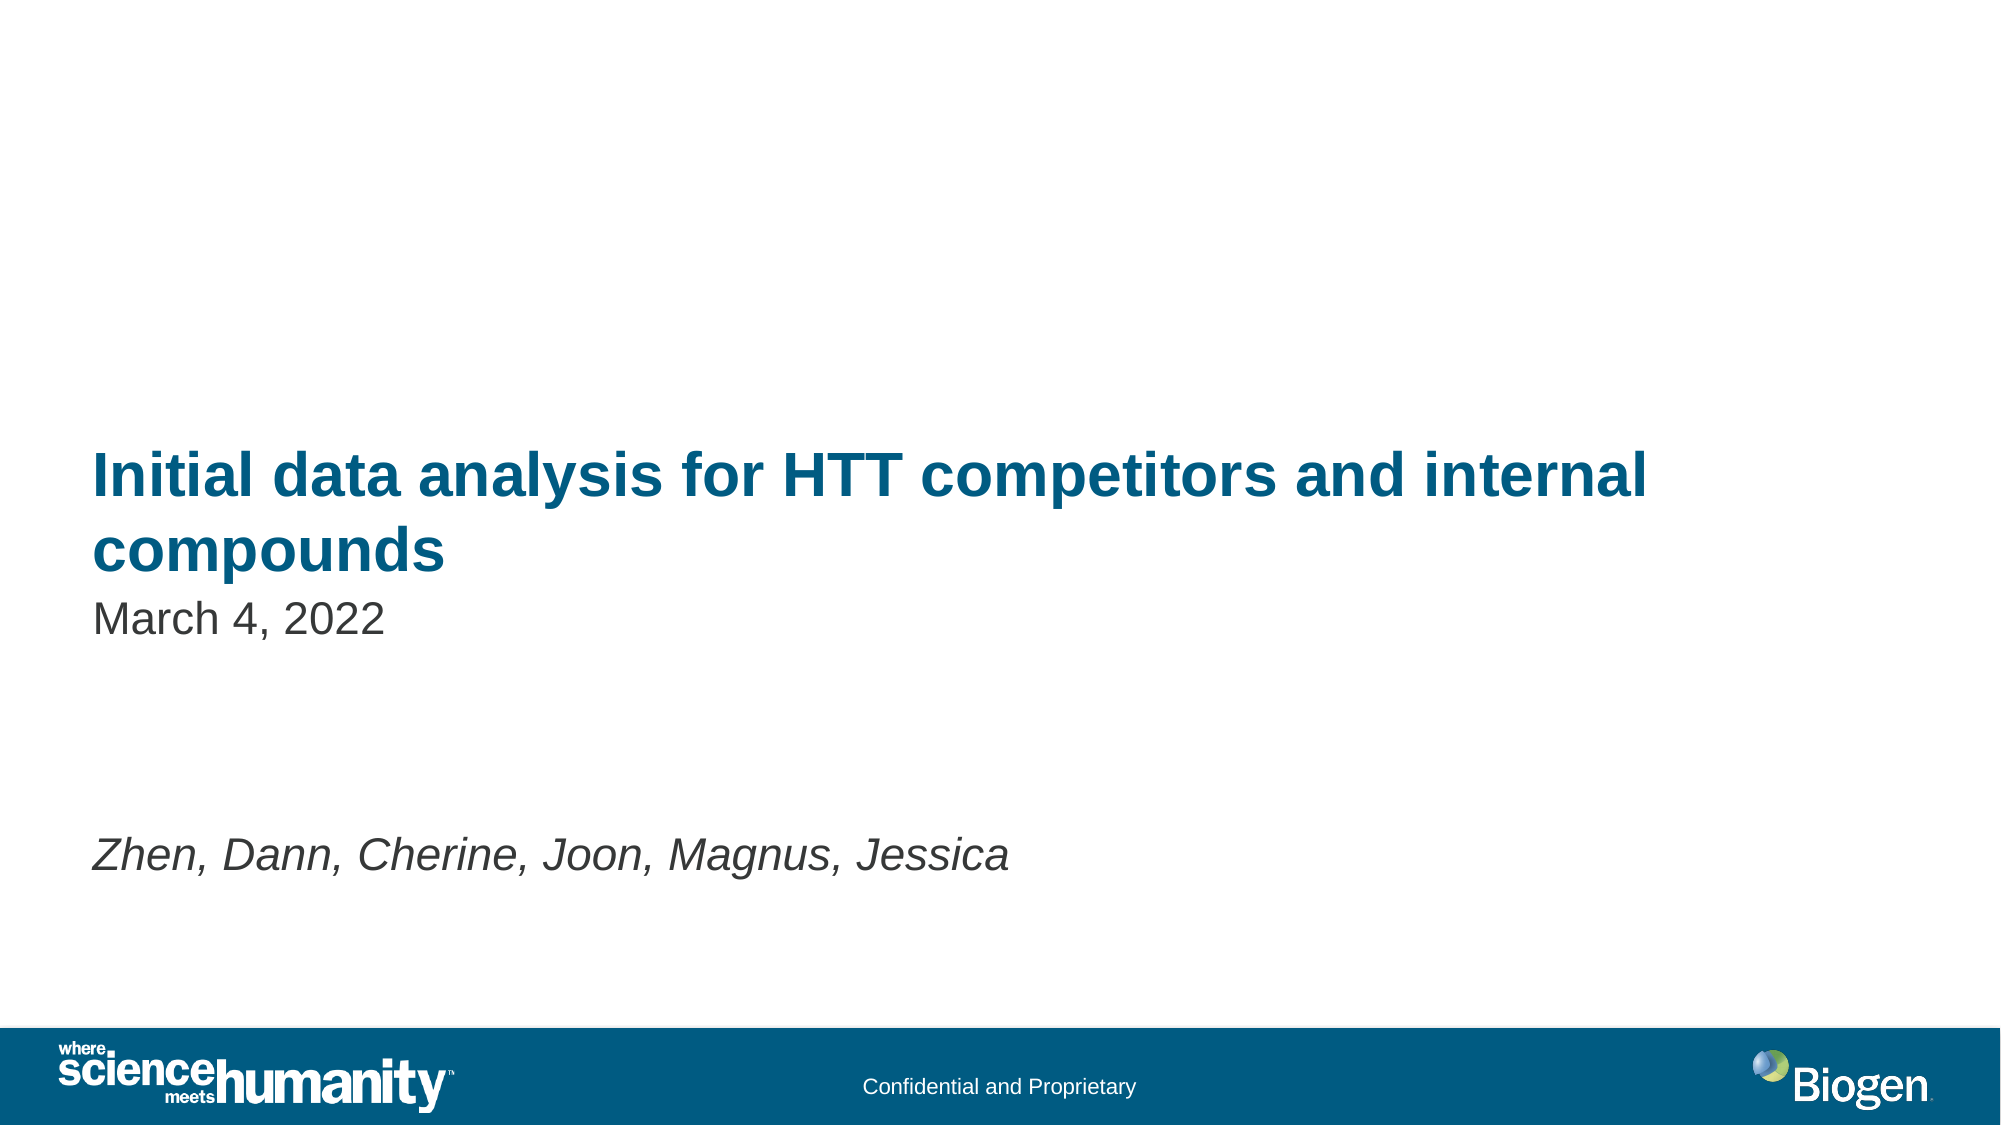

Initial data analysis for HTT competitors and internal compounds
March 4, 2022

Zhen, Dann, Cherine, Joon, Magnus, Jessica